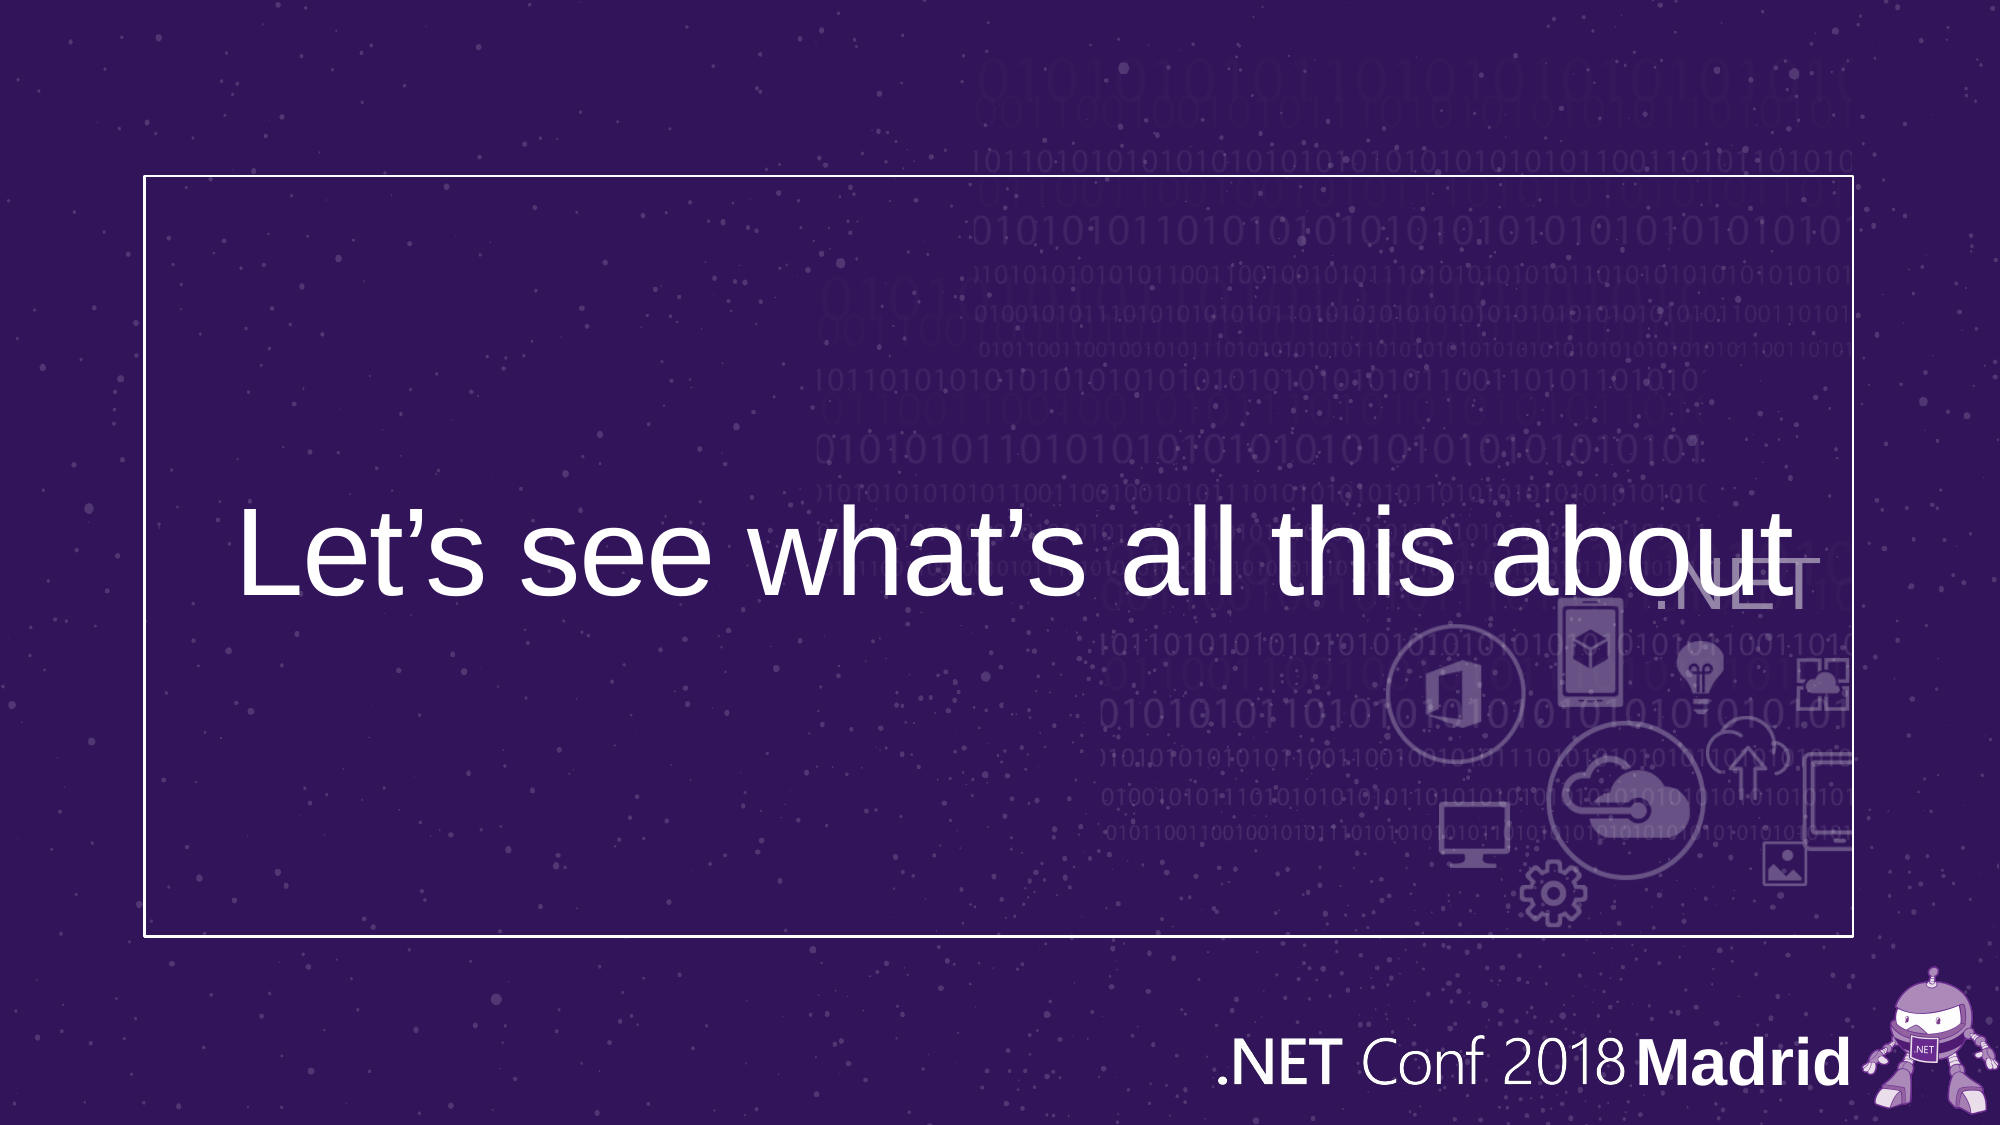

# Let’s see what’s all this about